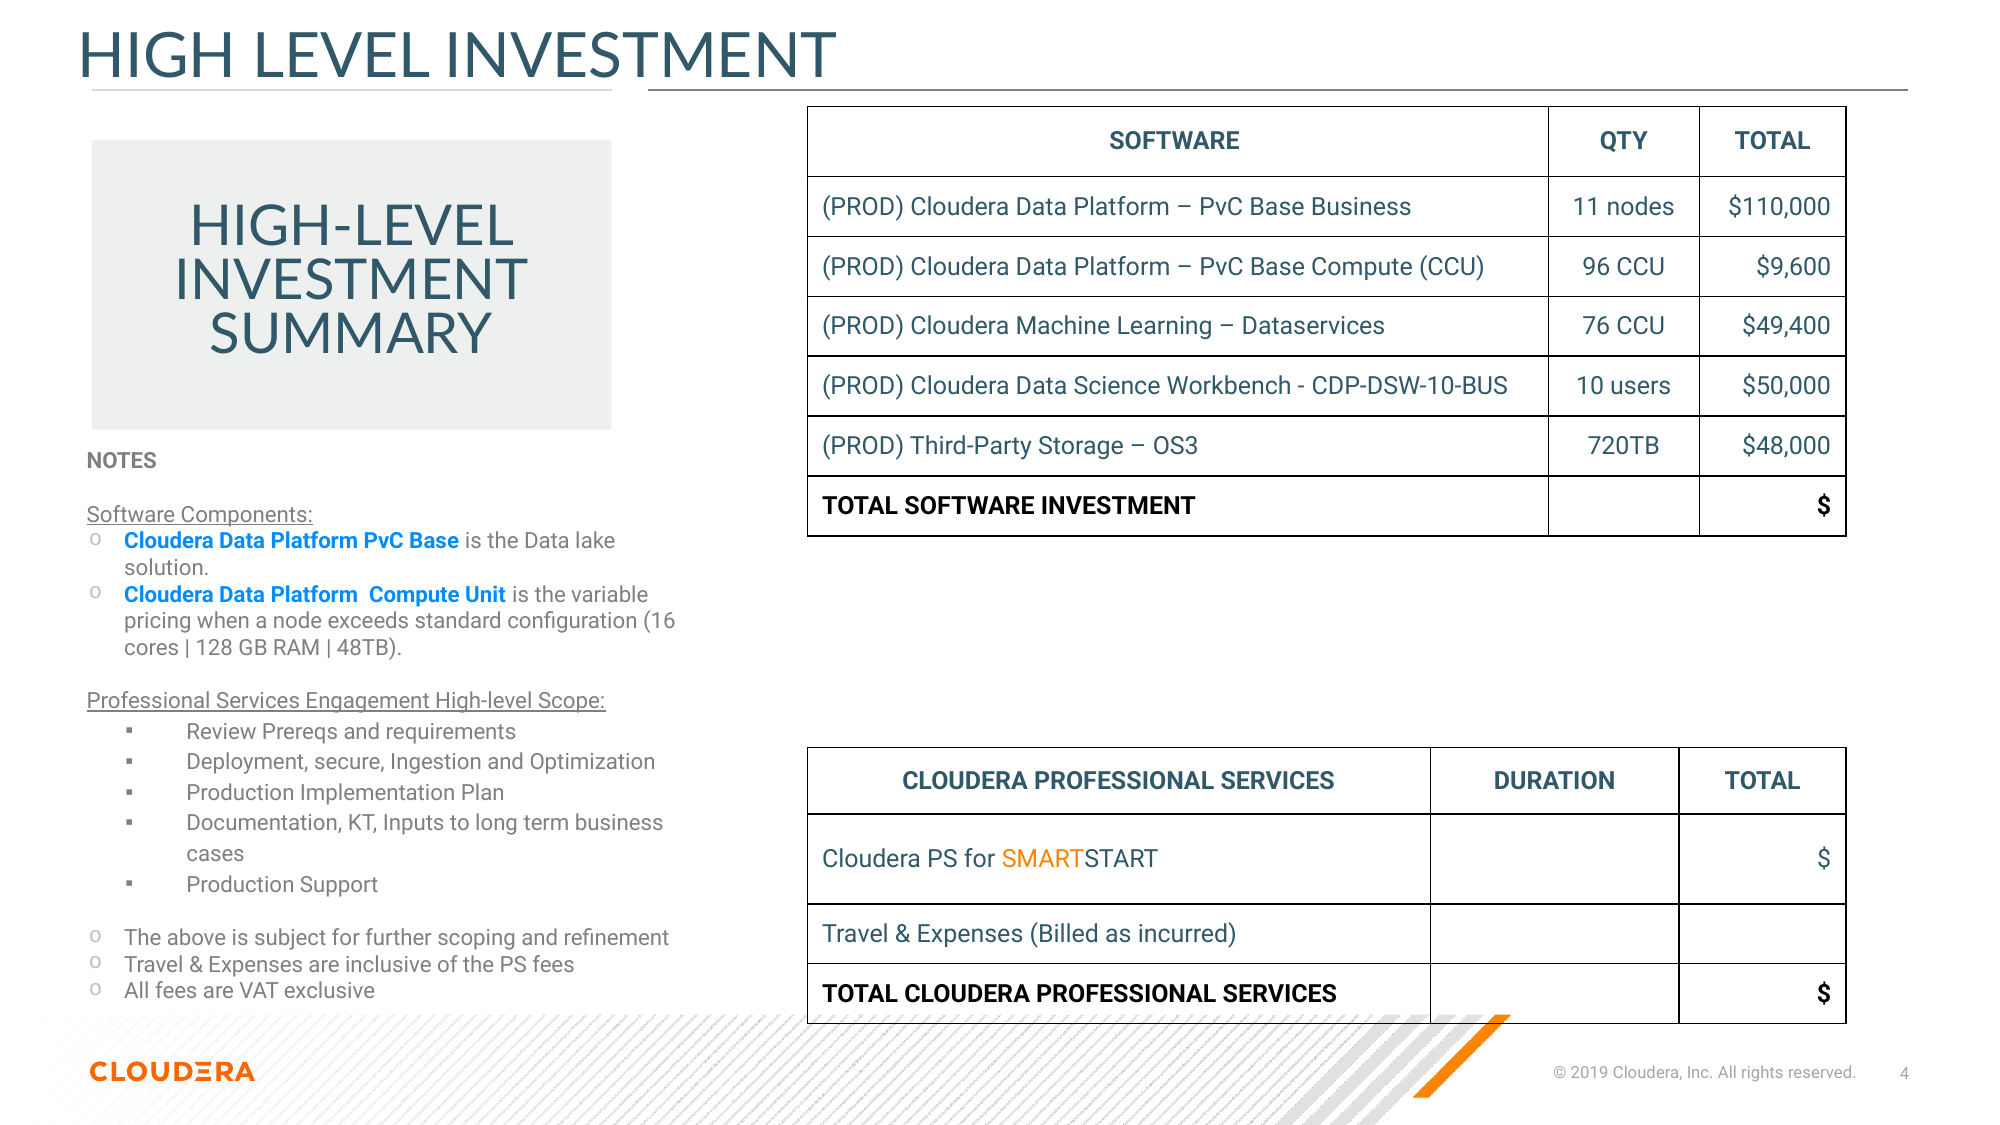

HIGH LEVEL INVESTMENT
| SOFTWARE | QTY | TOTAL |
| --- | --- | --- |
| (PROD) Cloudera Data Platform – PvC Base Business | 11 nodes | $110,000 |
| (PROD) Cloudera Data Platform – PvC Base Compute (CCU) | 96 CCU | $9,600 |
| (PROD) Cloudera Machine Learning – Dataservices | 76 CCU | $49,400 |
| (PROD) Cloudera Data Science Workbench - CDP-DSW-10-BUS | 10 users | $50,000 |
| (PROD) Third-Party Storage – OS3 | 720TB | $48,000 |
| TOTAL SOFTWARE INVESTMENT |  | $ |
# HIGH-LEVEL INVESTMENT SUMMARY
NOTES

Software Components:
Cloudera Data Platform PvC Base is the Data lake solution.
Cloudera Data Platform  Compute Unit is the variable pricing when a node exceeds standard configuration (16 cores | 128 GB RAM | 48TB).

Professional Services Engagement High-level Scope:
Review Prereqs and requirements
Deployment, secure, Ingestion and Optimization
Production Implementation Plan
Documentation, KT, Inputs to long term business cases
Production Support

The above is subject for further scoping and refinement
Travel & Expenses are inclusive of the PS fees
All fees are VAT exclusive

| CLOUDERA PROFESSIONAL SERVICES | DURATION | TOTAL |
| --- | --- | --- |
| Cloudera PS for SMARTSTART |  | $ |
| Travel & Expenses (Billed as incurred) |  |  |
| TOTAL CLOUDERA PROFESSIONAL SERVICES |  | $ |